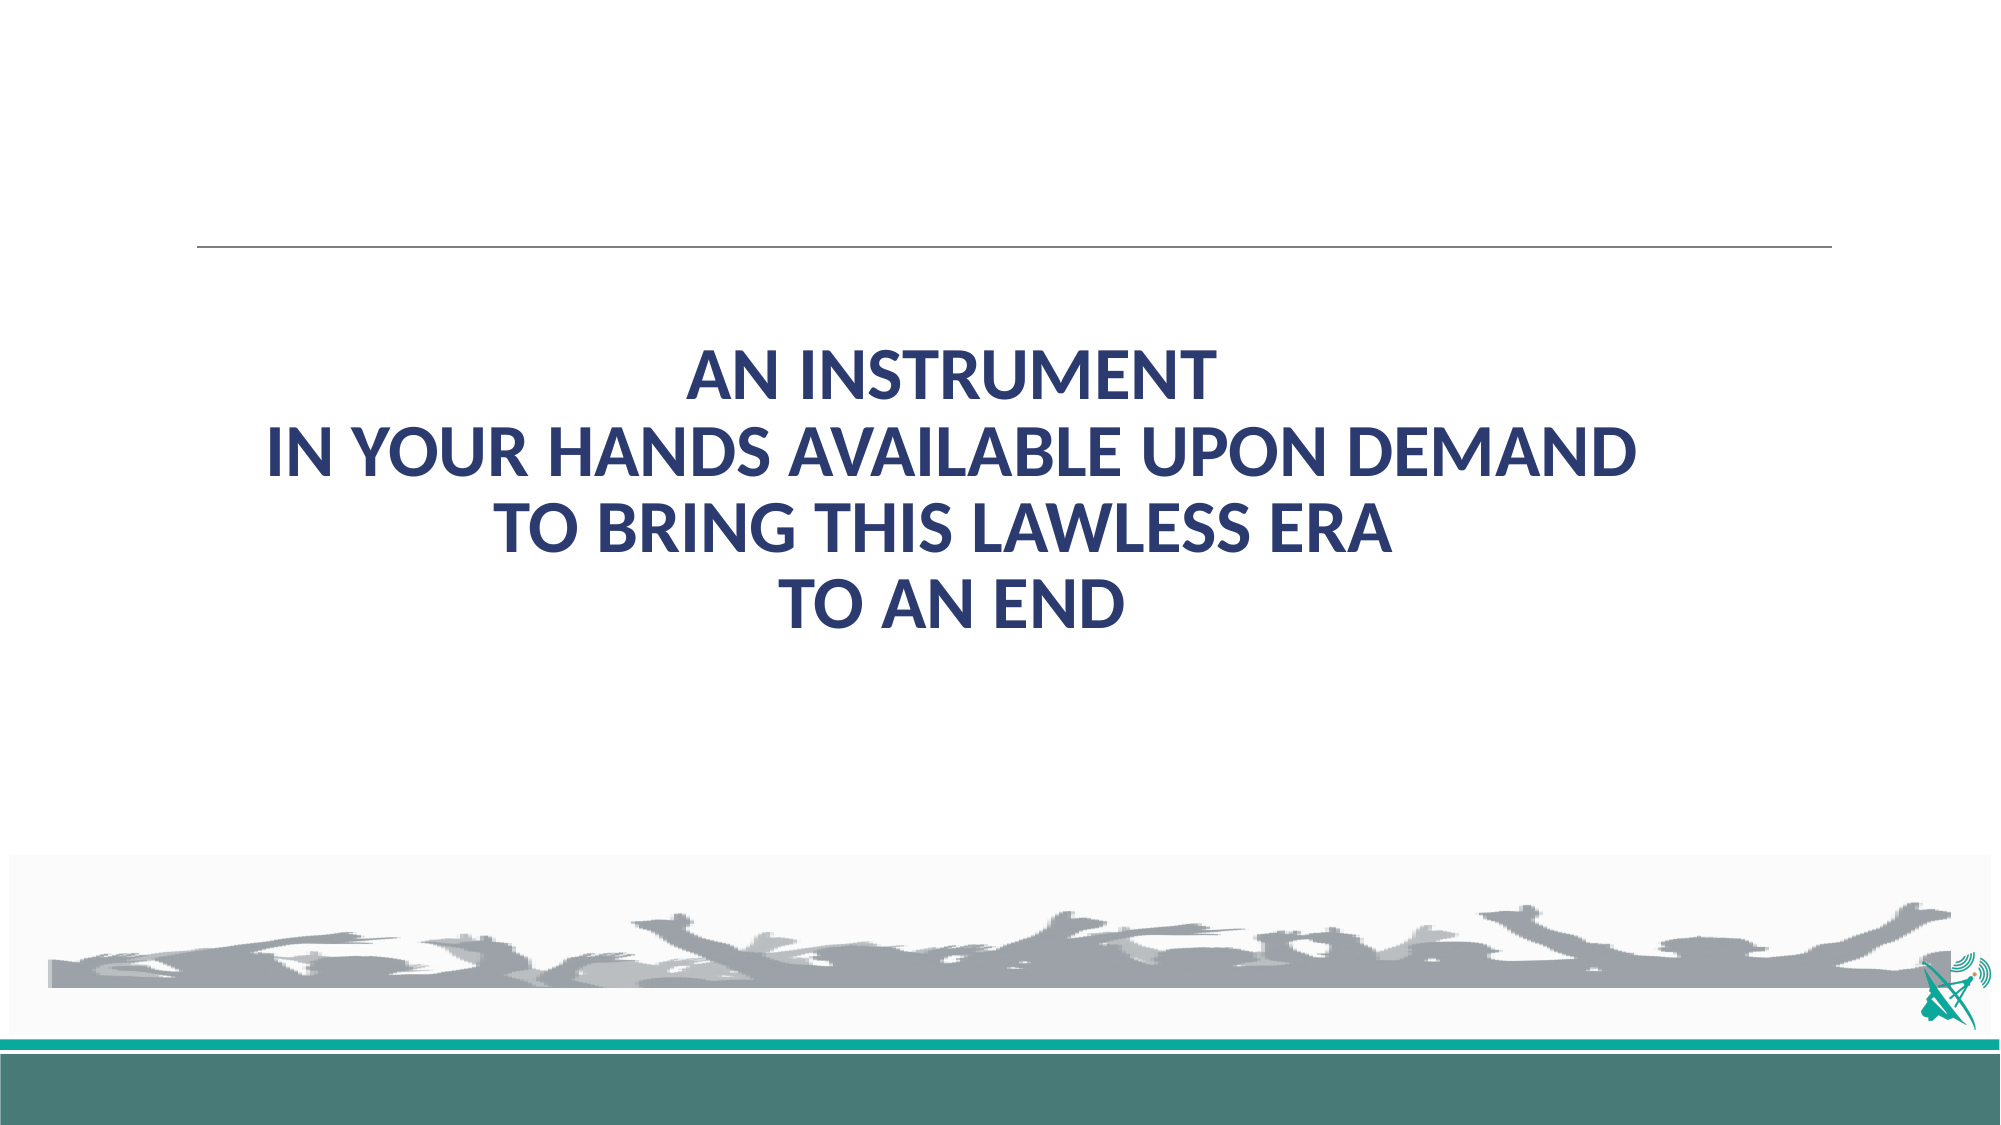

# AN INSTRUMENT IN YOUR HANDS AVAILABLE UPON DEMAND TO BRING THIS LAWLESS ERA TO AN END